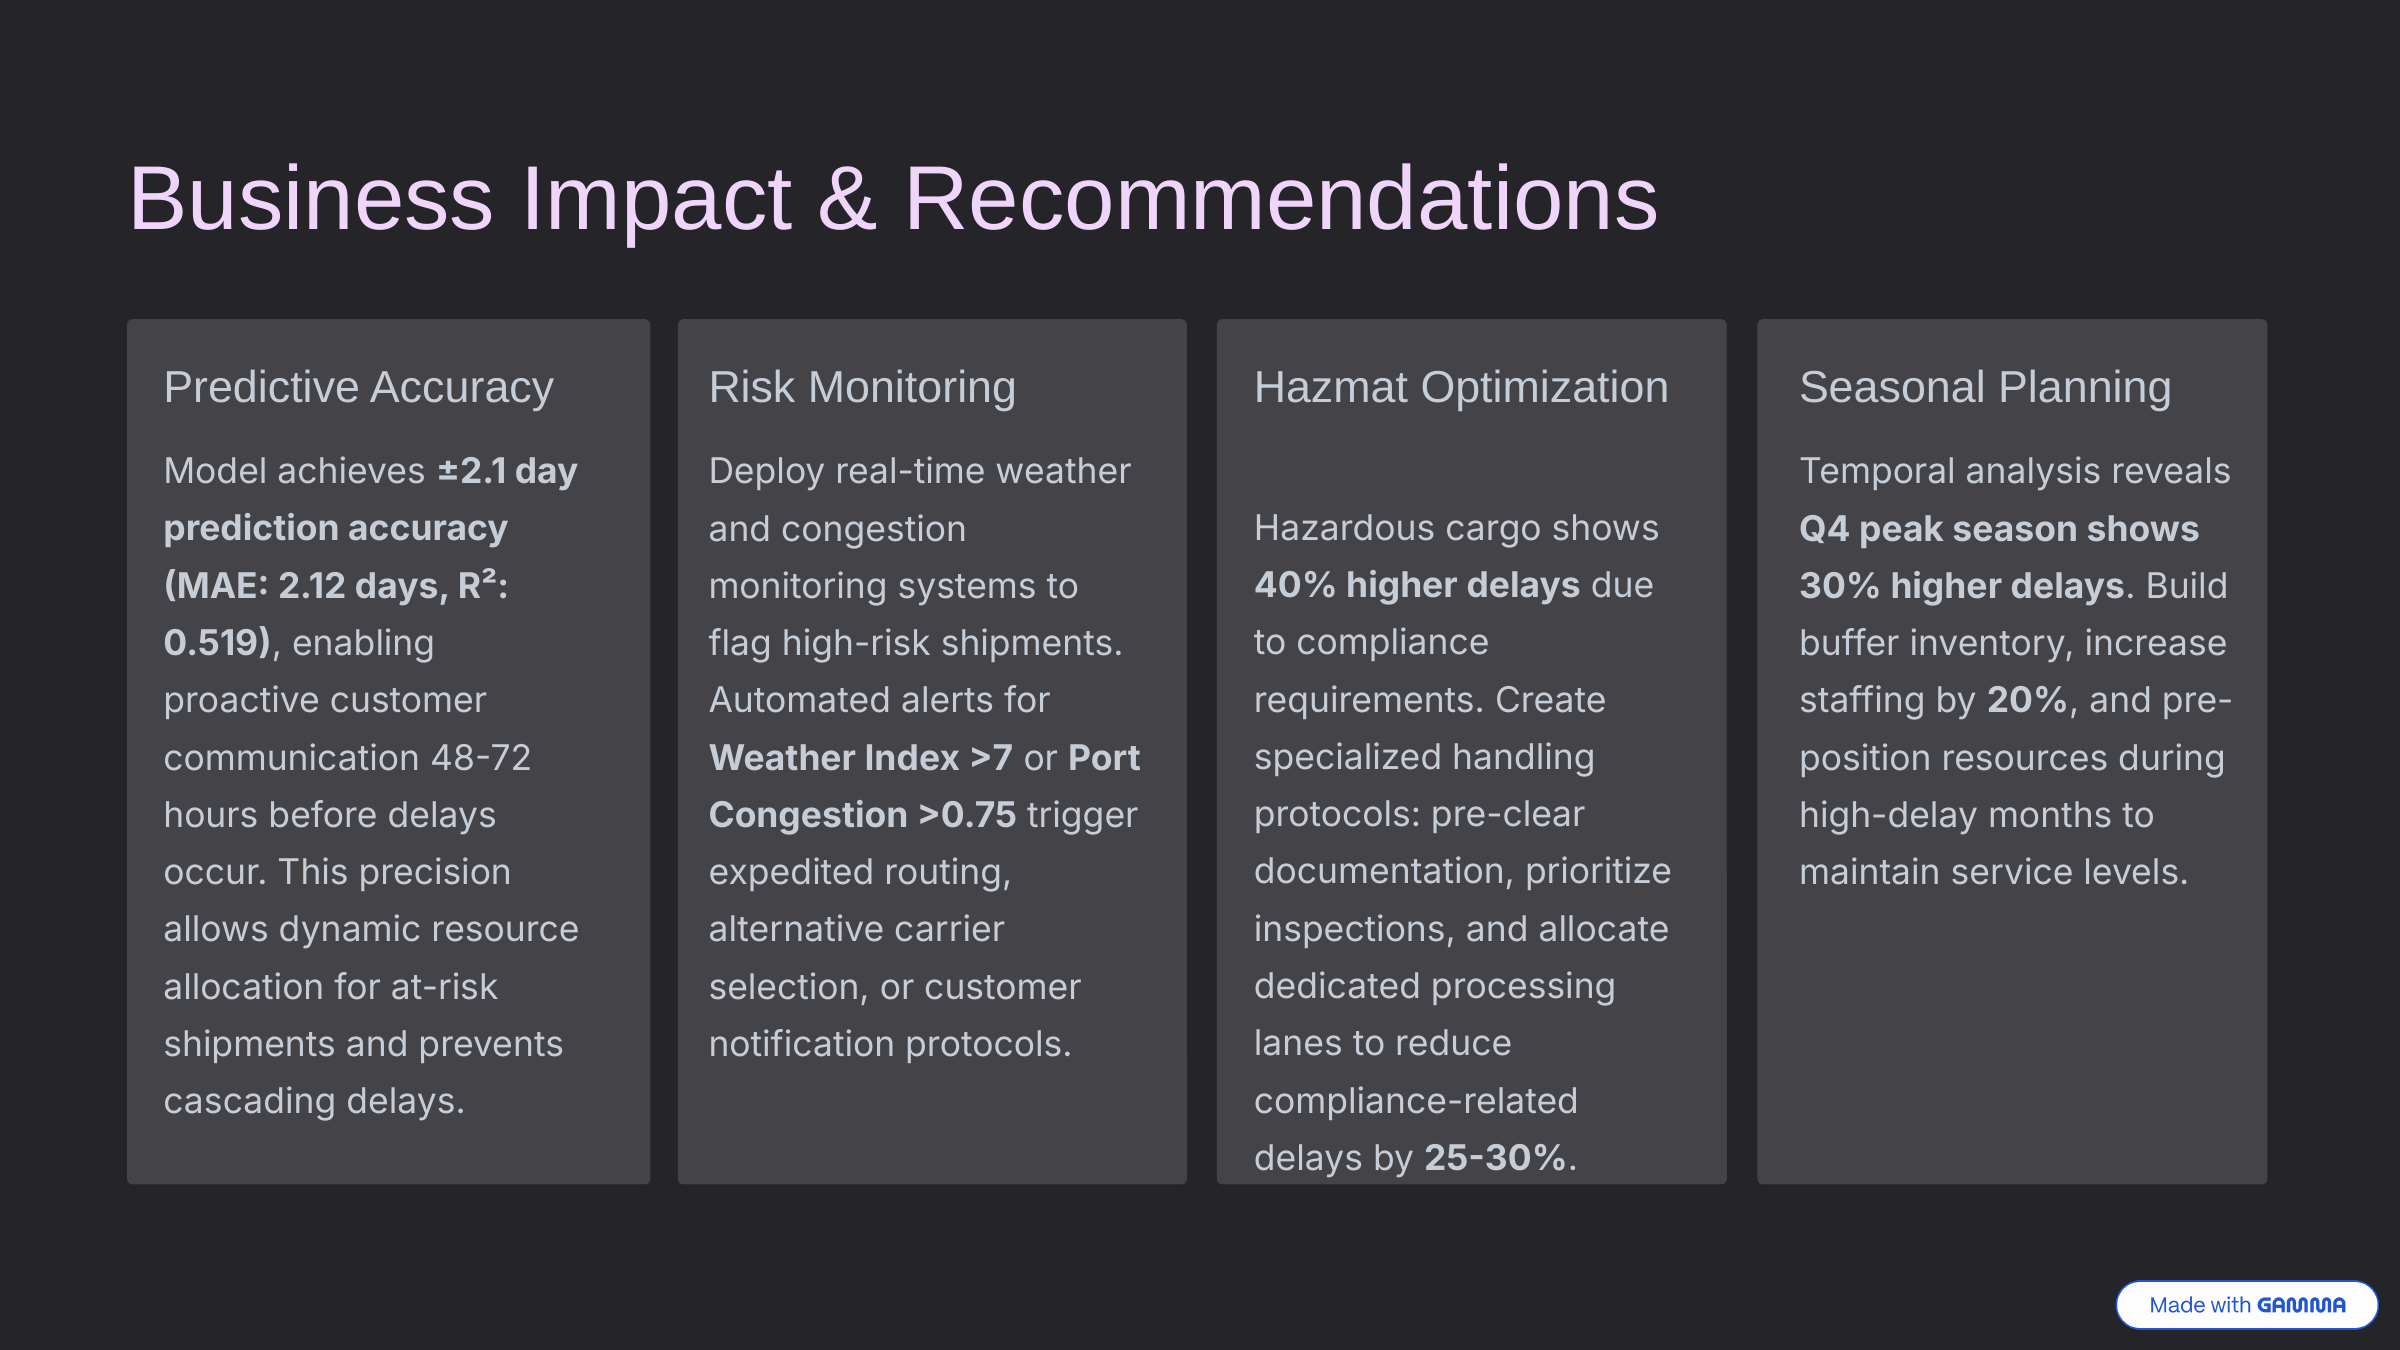

Business Impact & Recommendations

Predictive Accuracy
Risk Monitoring
Hazmat Optimization
Seasonal Planning
Model achieves ±2.1 day prediction accuracy (MAE: 2.12 days, R²: 0.519), enabling proactive customer communication 48-72 hours before delays occur. This precision allows dynamic resource allocation for at-risk shipments and prevents cascading delays.
Deploy real-time weather and congestion monitoring systems to flag high-risk shipments. Automated alerts for Weather Index >7 or Port Congestion >0.75 trigger expedited routing, alternative carrier selection, or customer notification protocols.
Temporal analysis reveals Q4 peak season shows 30% higher delays. Build buffer inventory, increase staffing by 20%, and pre-position resources during high-delay months to maintain service levels.
Hazardous cargo shows 40% higher delays due to compliance requirements. Create specialized handling protocols: pre-clear documentation, prioritize inspections, and allocate dedicated processing lanes to reduce compliance-related delays by 25-30%.